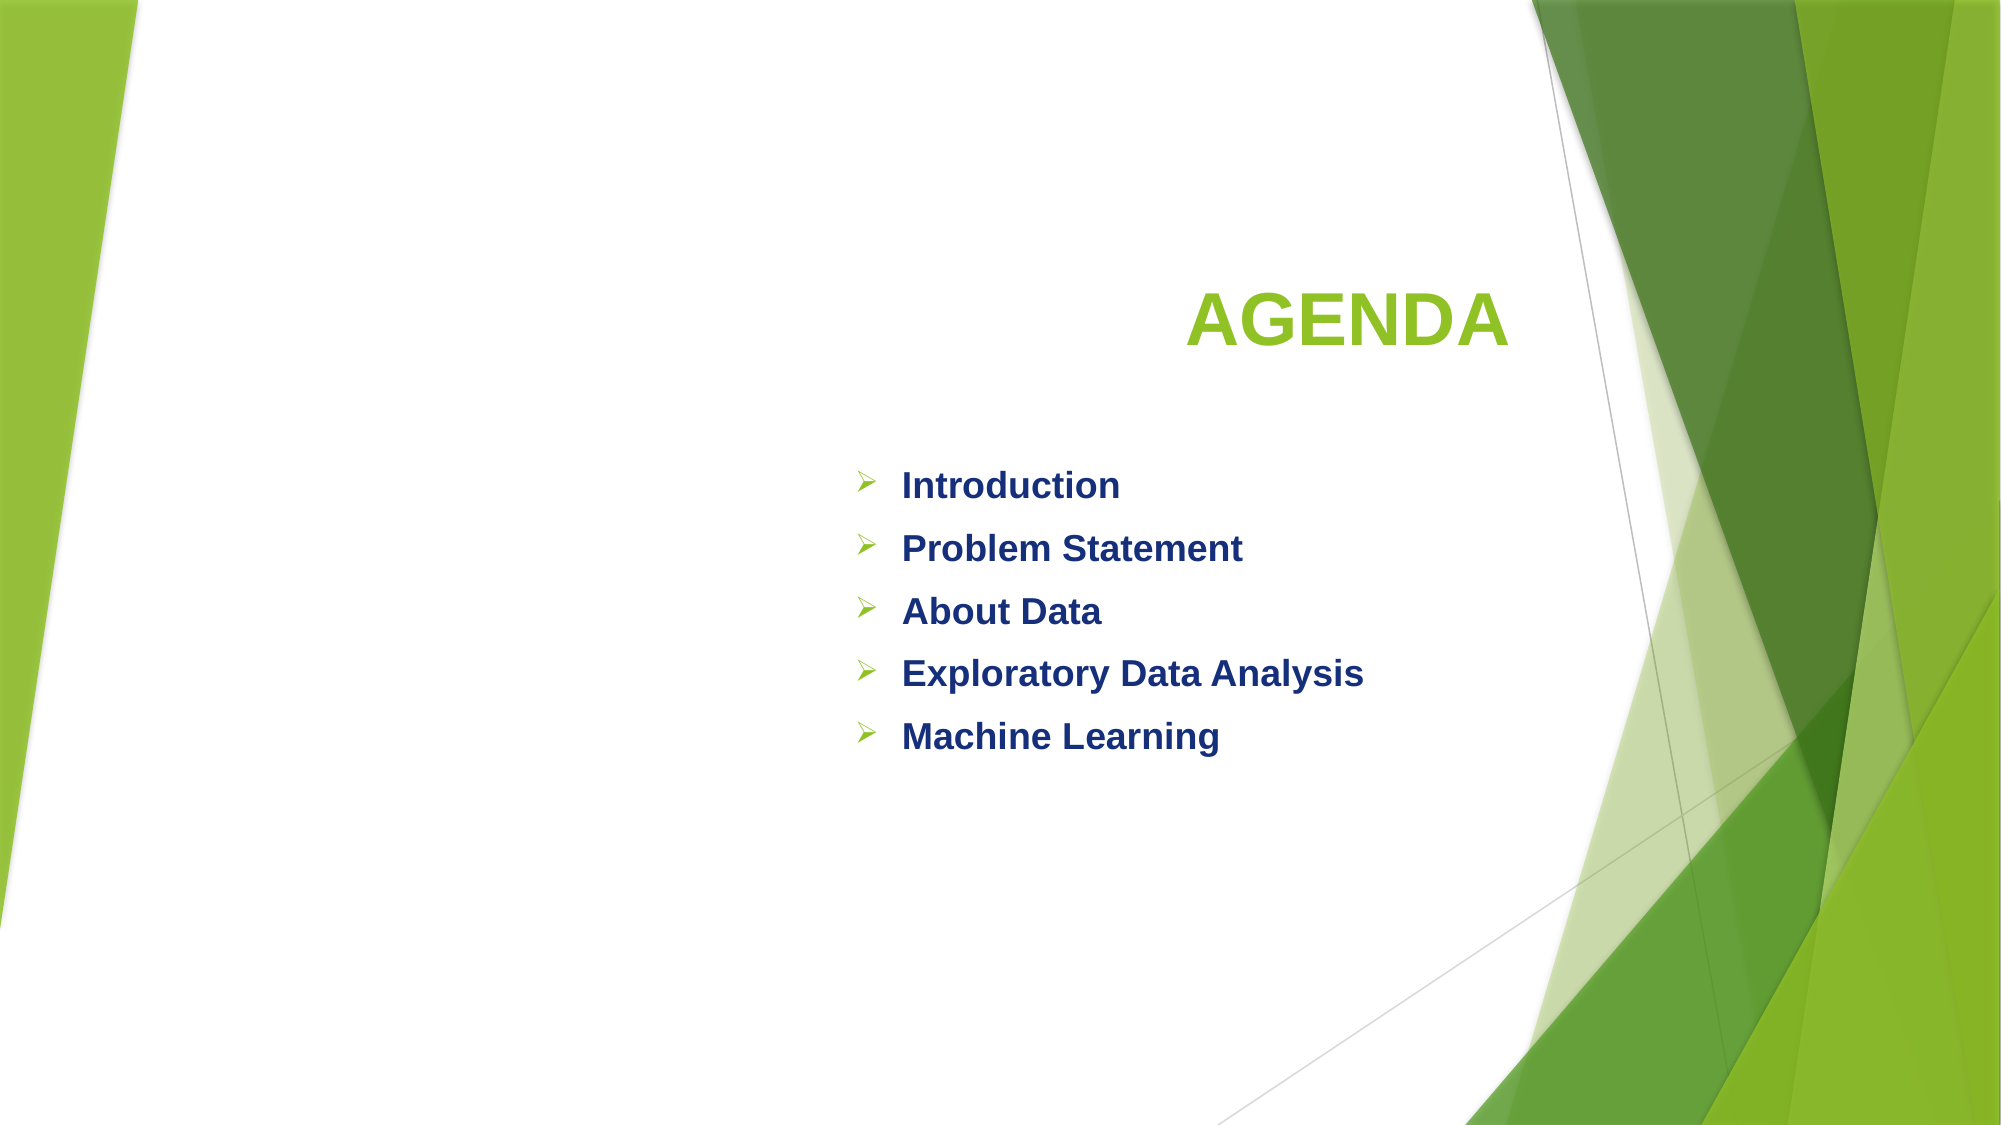

# AGENDA
Introduction
Problem Statement
About Data
Exploratory Data Analysis
Machine Learning